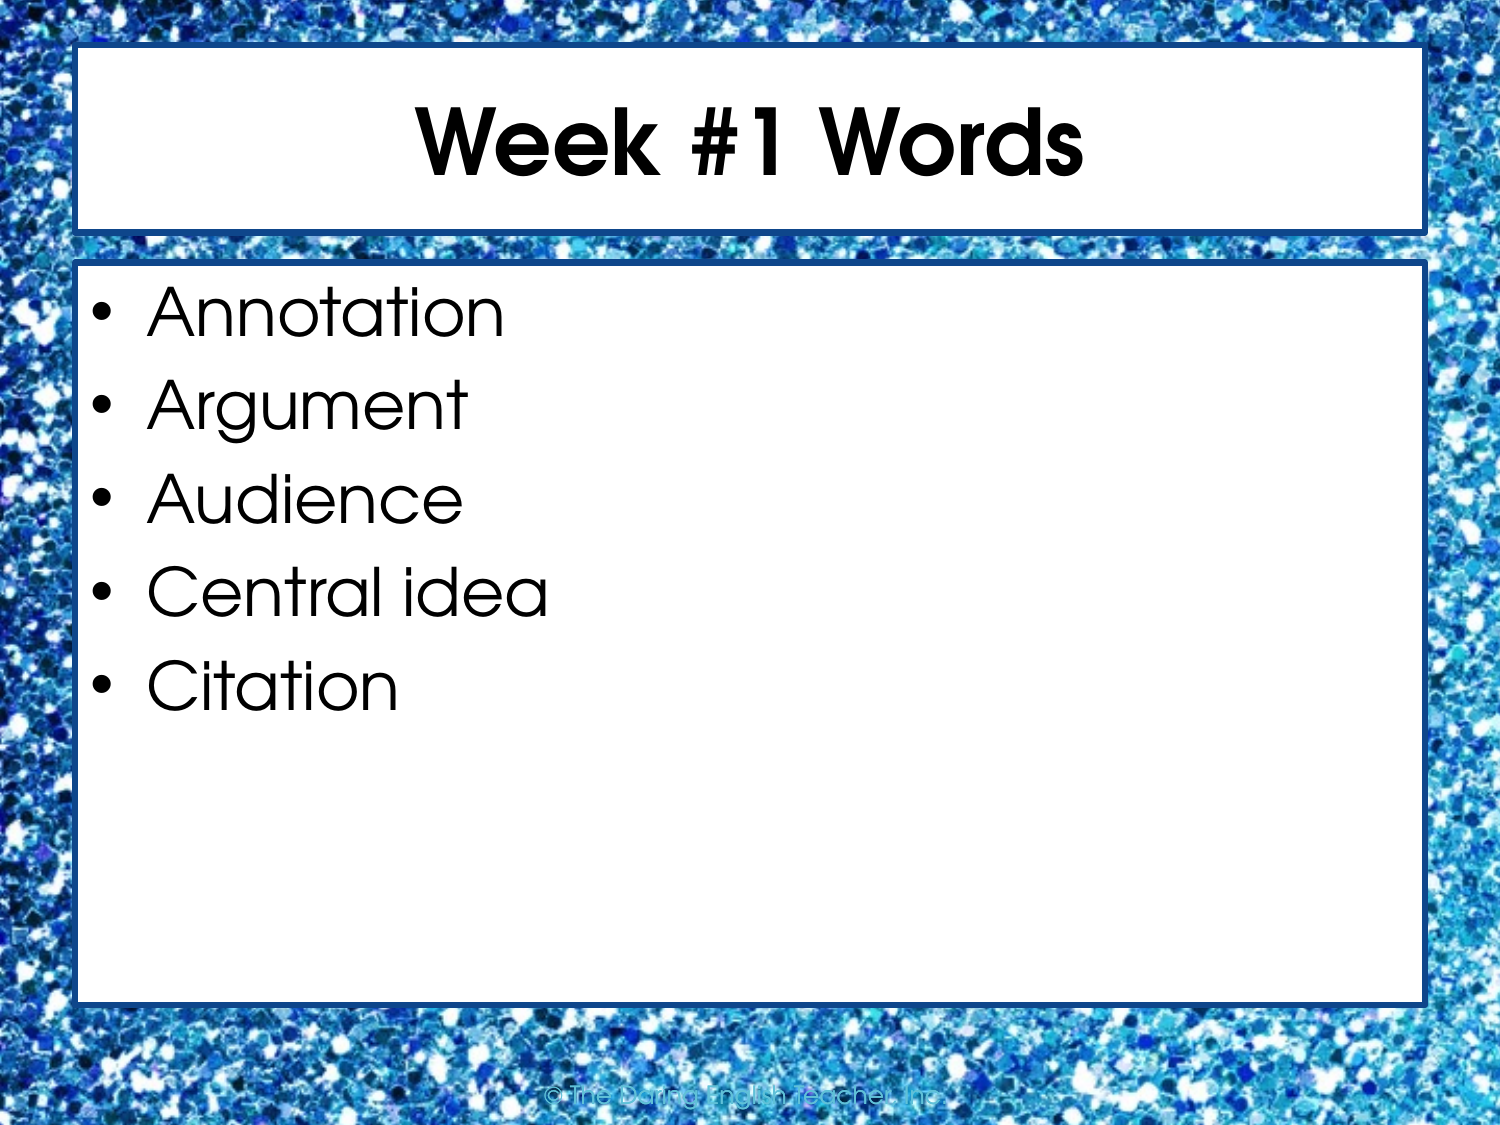

# Week #1 Words
Annotation
Argument
Audience
Central idea
Citation